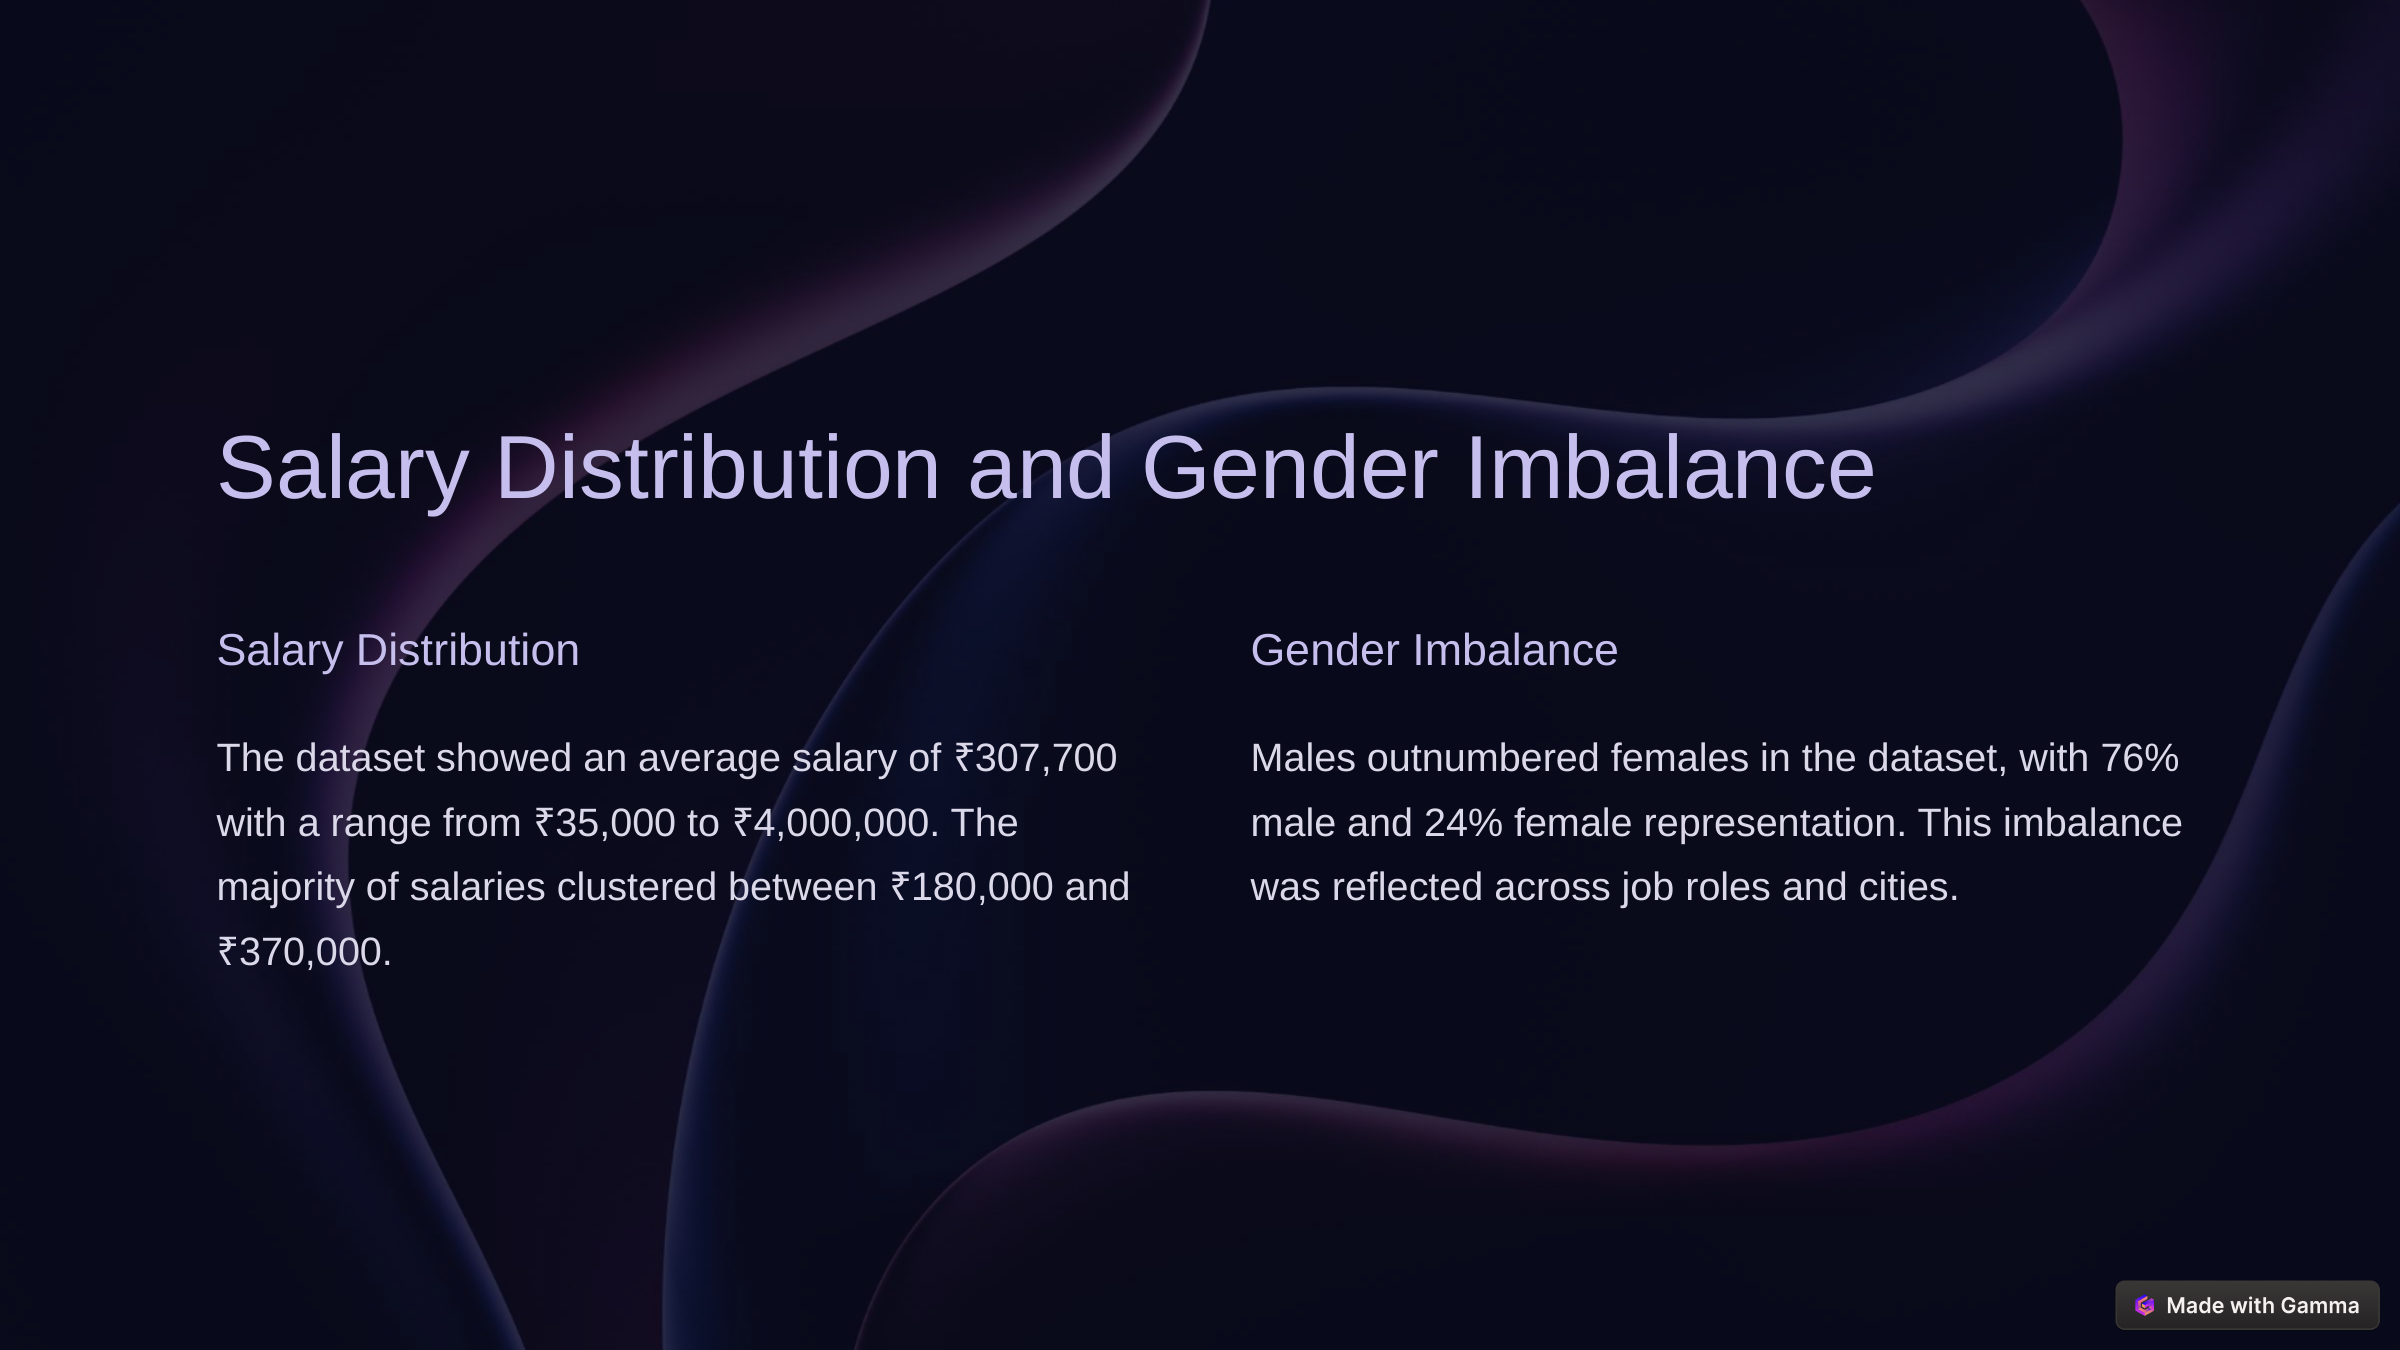

Salary Distribution and Gender Imbalance
Salary Distribution
Gender Imbalance
The dataset showed an average salary of ₹307,700 with a range from ₹35,000 to ₹4,000,000. The majority of salaries clustered between ₹180,000 and ₹370,000.
Males outnumbered females in the dataset, with 76% male and 24% female representation. This imbalance was reflected across job roles and cities.